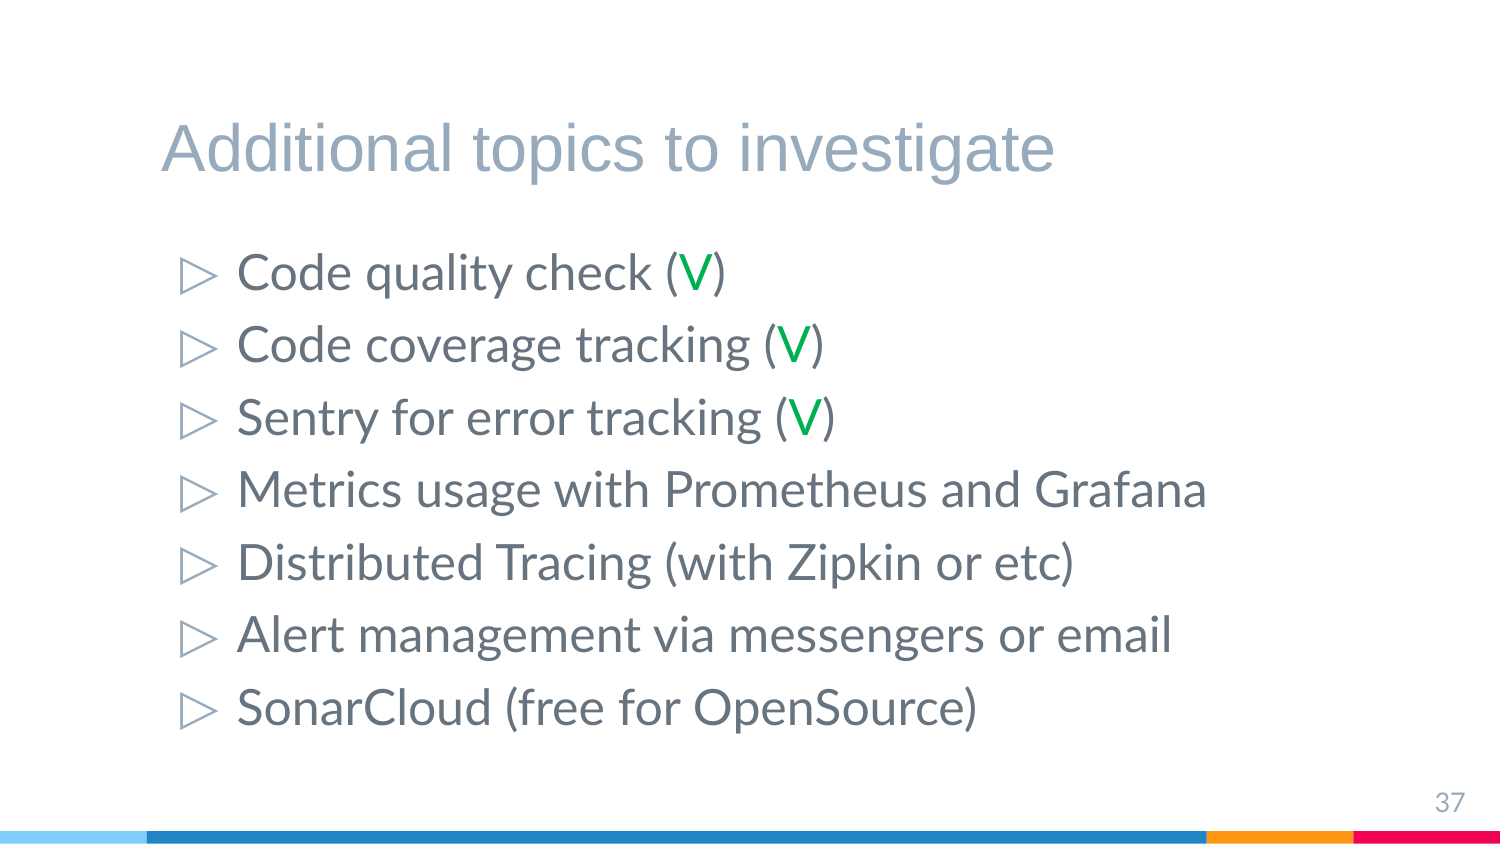

# Additional topics to investigate
Code quality check (V)
Code coverage tracking (V)
Sentry for error tracking (V)
Metrics usage with Prometheus and Grafana
Distributed Tracing (with Zipkin or etc)
Alert management via messengers or email
SonarCloud (free for OpenSource)

37